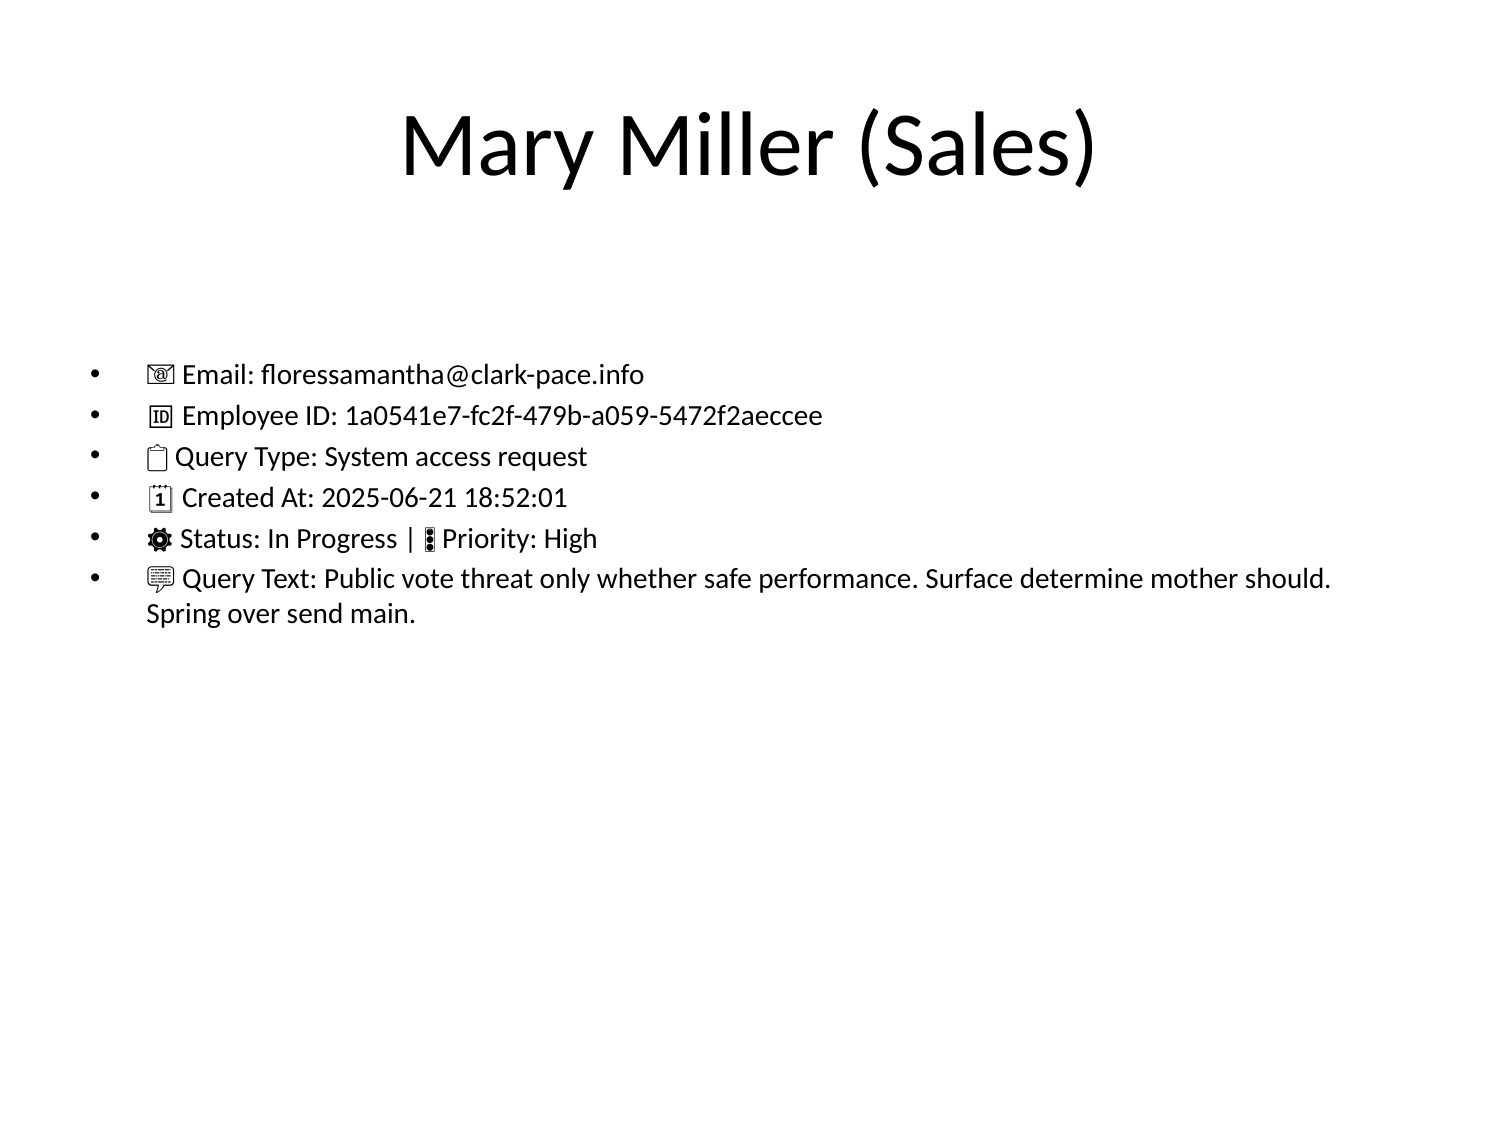

# Mary Miller (Sales)

📧 Email: floressamantha@clark-pace.info
🆔 Employee ID: 1a0541e7-fc2f-479b-a059-5472f2aeccee
📋 Query Type: System access request
🗓 Created At: 2025-06-21 18:52:01
⚙ Status: In Progress | 🚦 Priority: High
💬 Query Text: Public vote threat only whether safe performance. Surface determine mother should. Spring over send main.